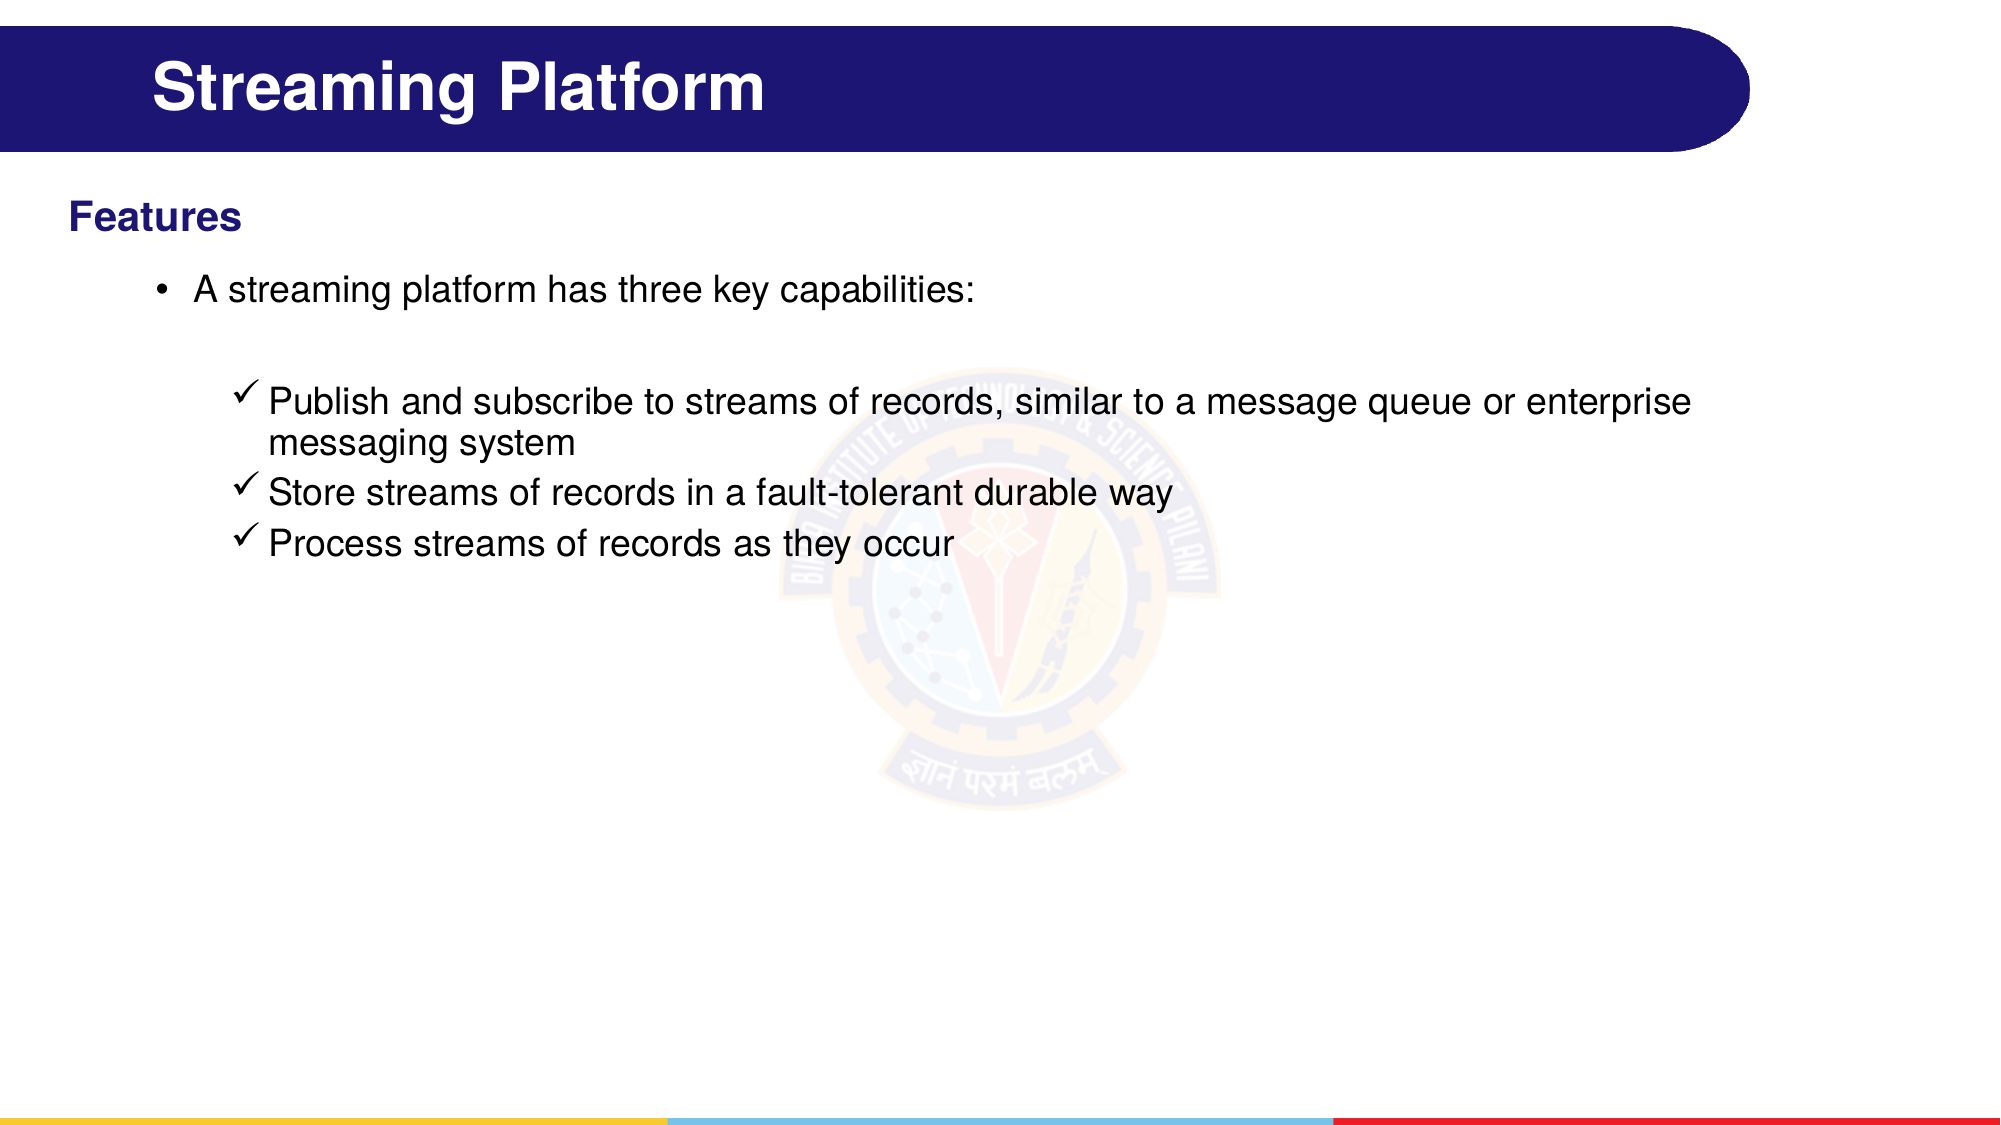

# Streaming Platform
Features
A streaming platform has three key capabilities:

Publish and subscribe to streams of records, similar to a message queue or enterprise messaging system
Store streams of records in a fault-tolerant durable way
Process streams of records as they occur